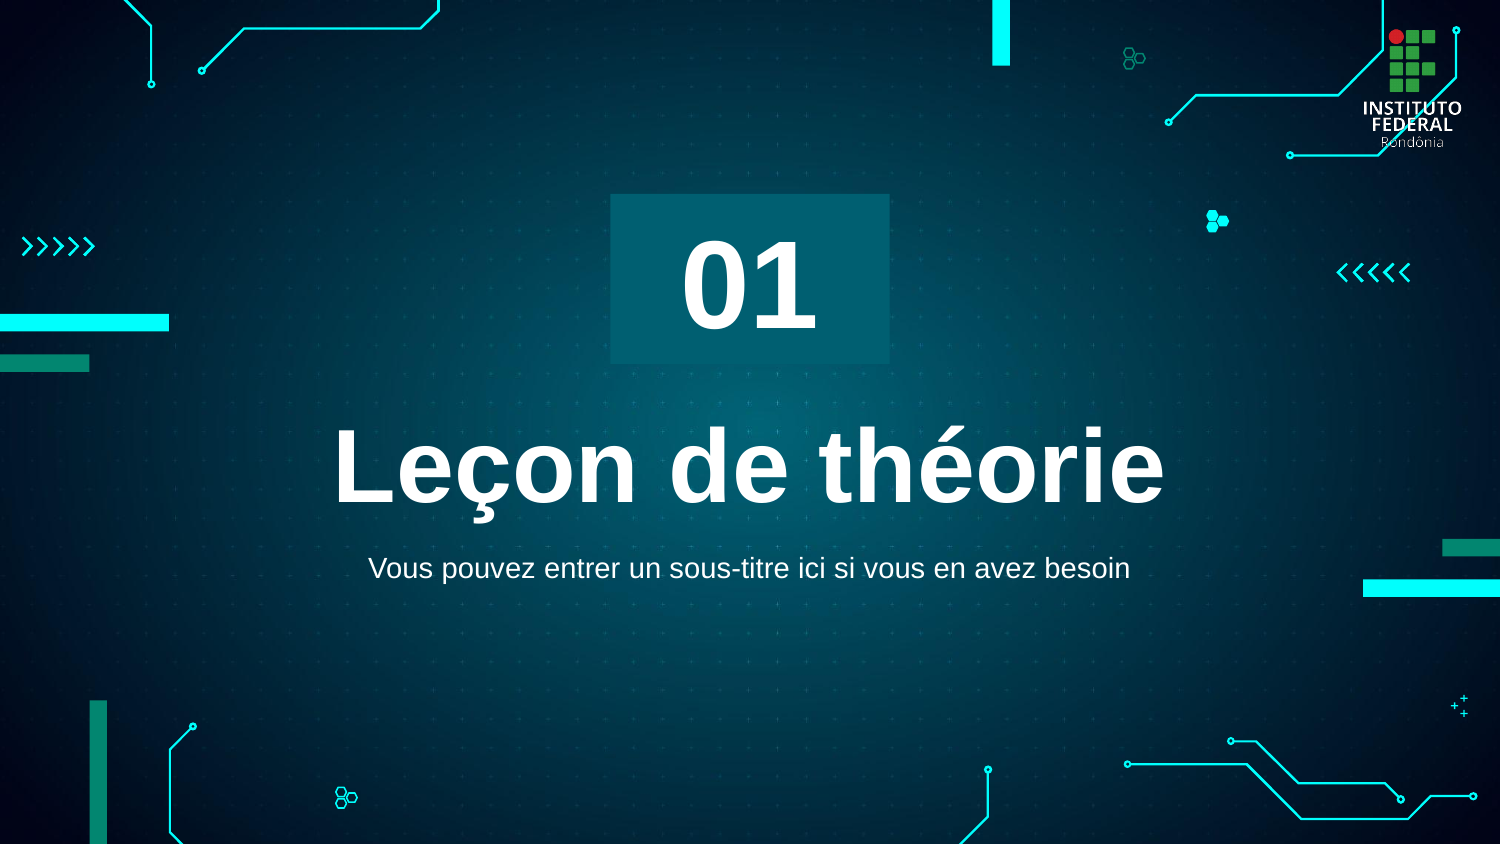

01

# Leçon de théorie
Vous pouvez entrer un sous-titre ici si vous en avez besoin